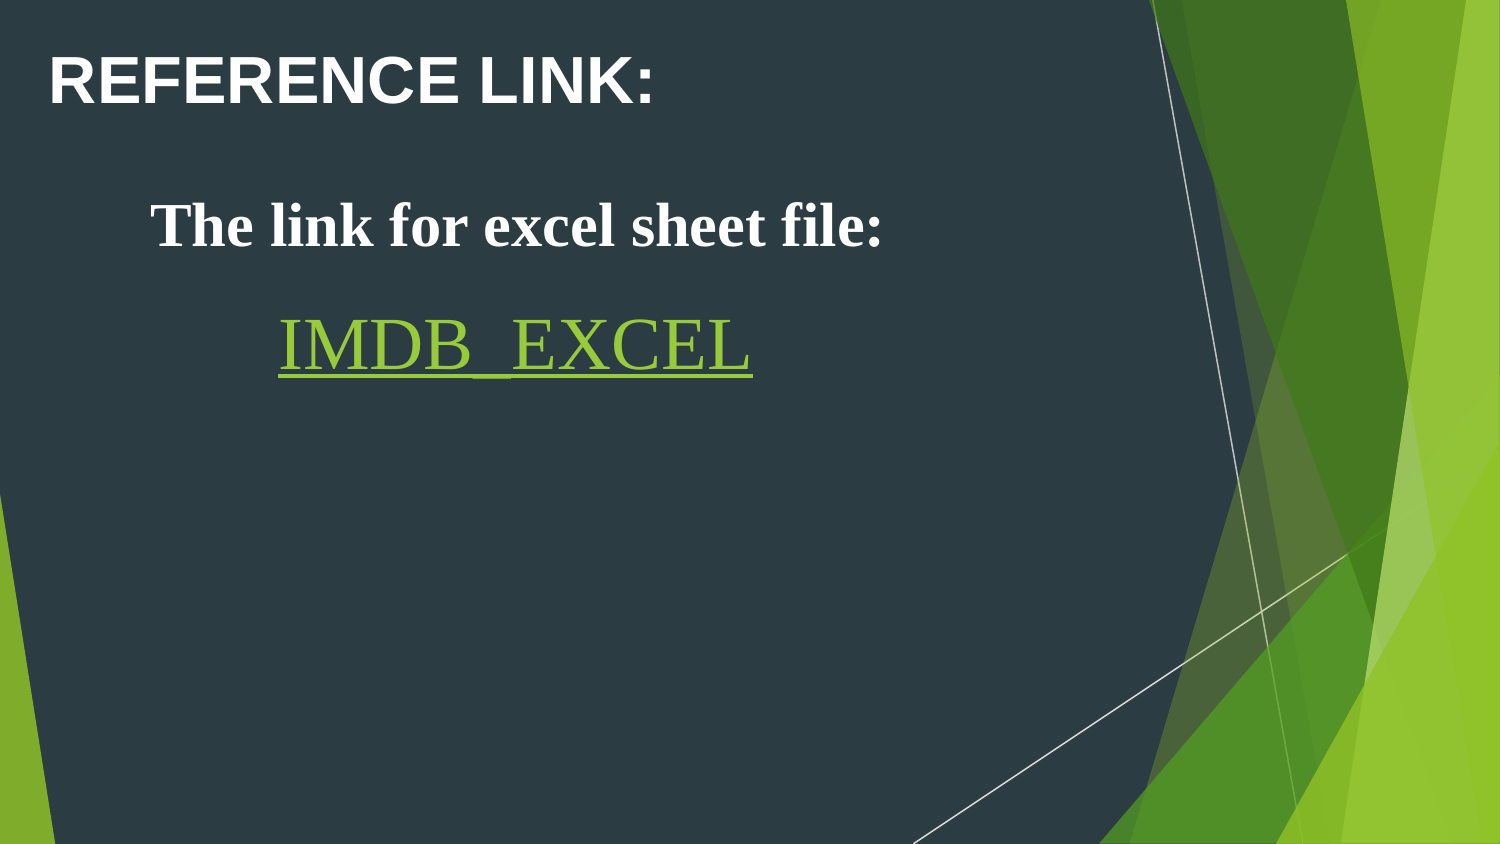

# REFERENCE LINK:
The link for excel sheet file:
IMDB_EXCEL